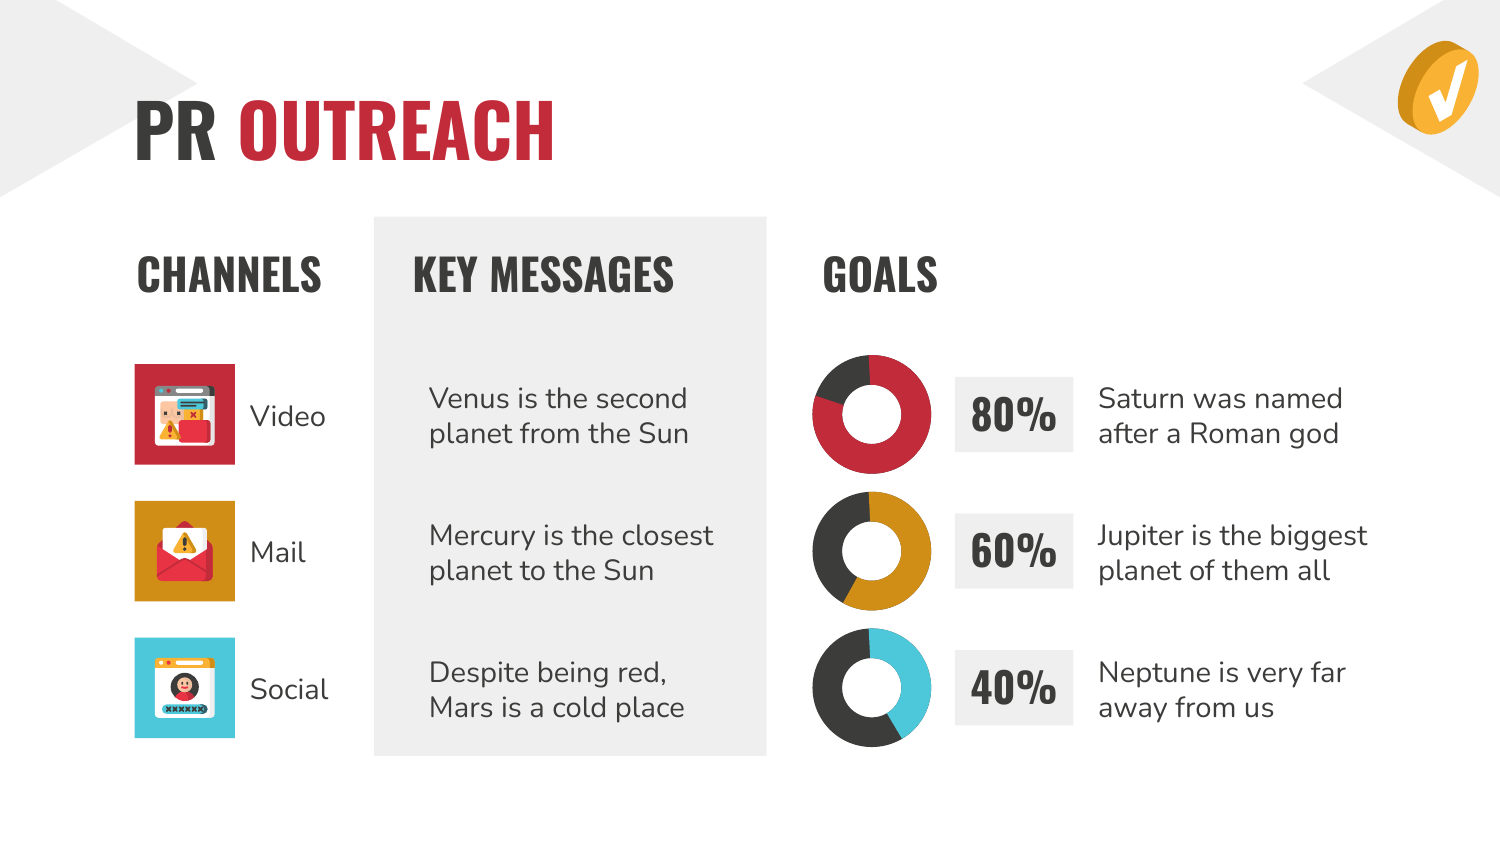

# PR OUTREACH

CHANNELS
KEY MESSAGES
GOALS

Venus is the second planet from the Sun
Saturn was named after a Roman god
Video
80%

Mercury is the closest planet to the Sun
Jupiter is the biggest planet of them all
Mail
60%

Despite being red, Mars is a cold place
Neptune is very far away from us
Social
40%